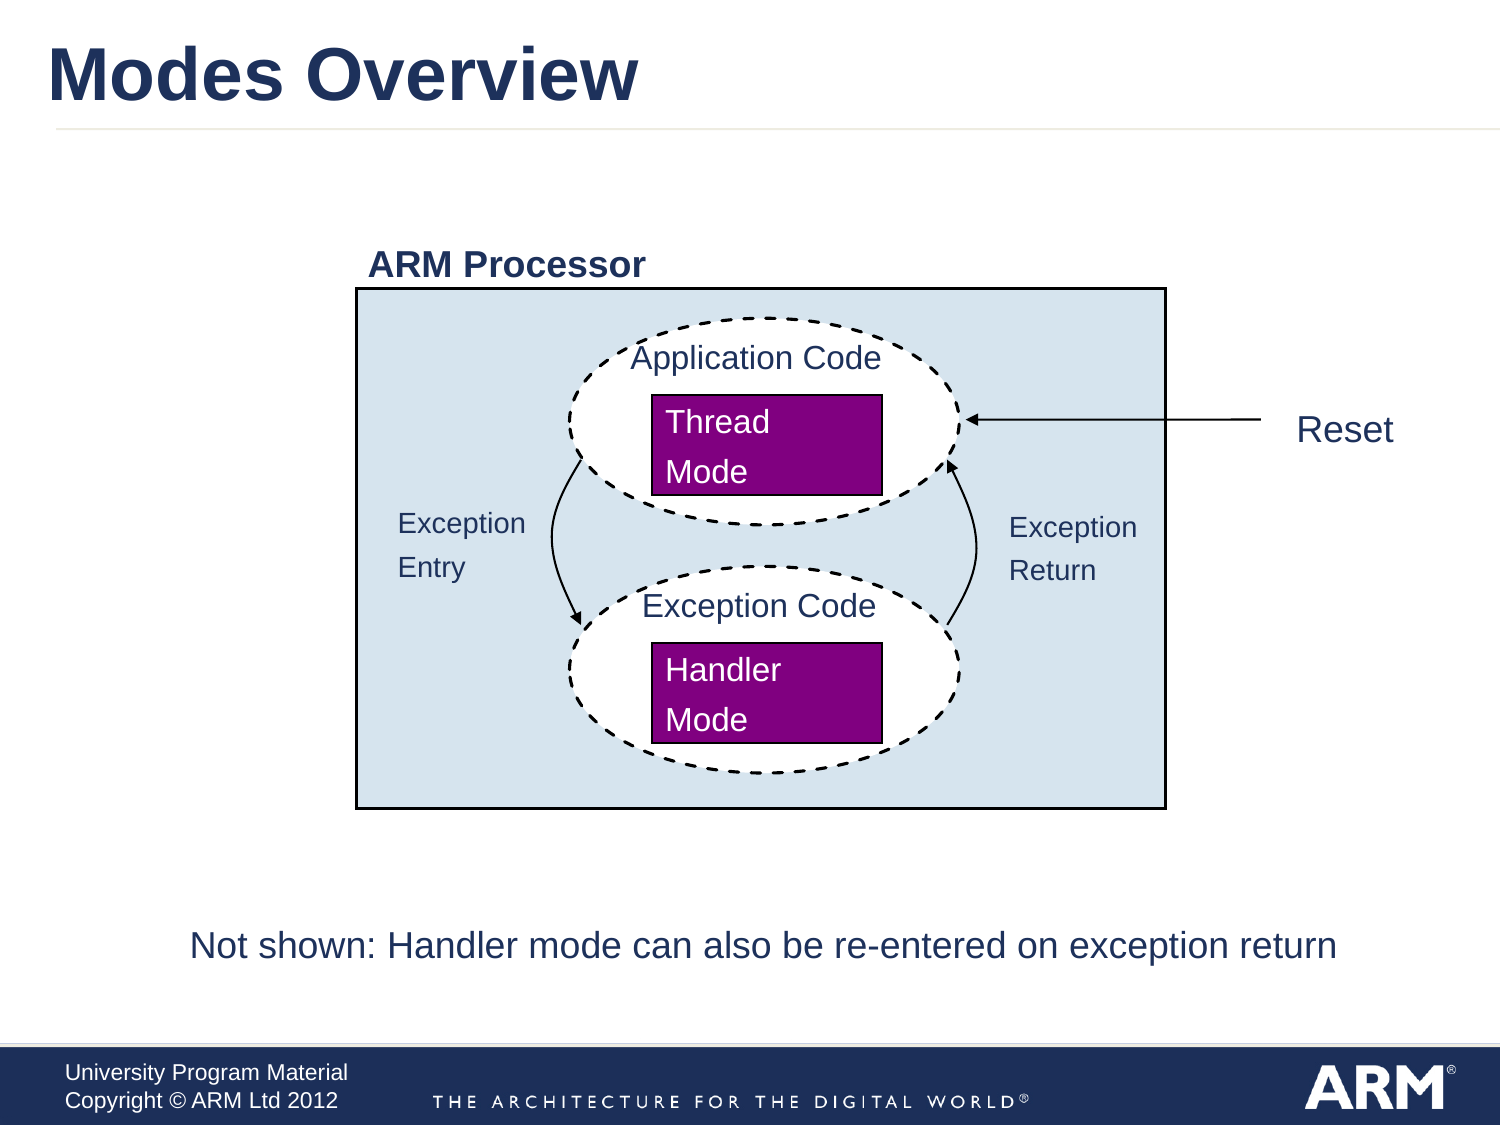

Modes Overview
ARM Processor

Application Code
Thread
Mode
Reset

Exception
Entry
Exception
Return

Exception Code
Handler
Mode
Not shown: Handler mode can also be re-entered on exception return